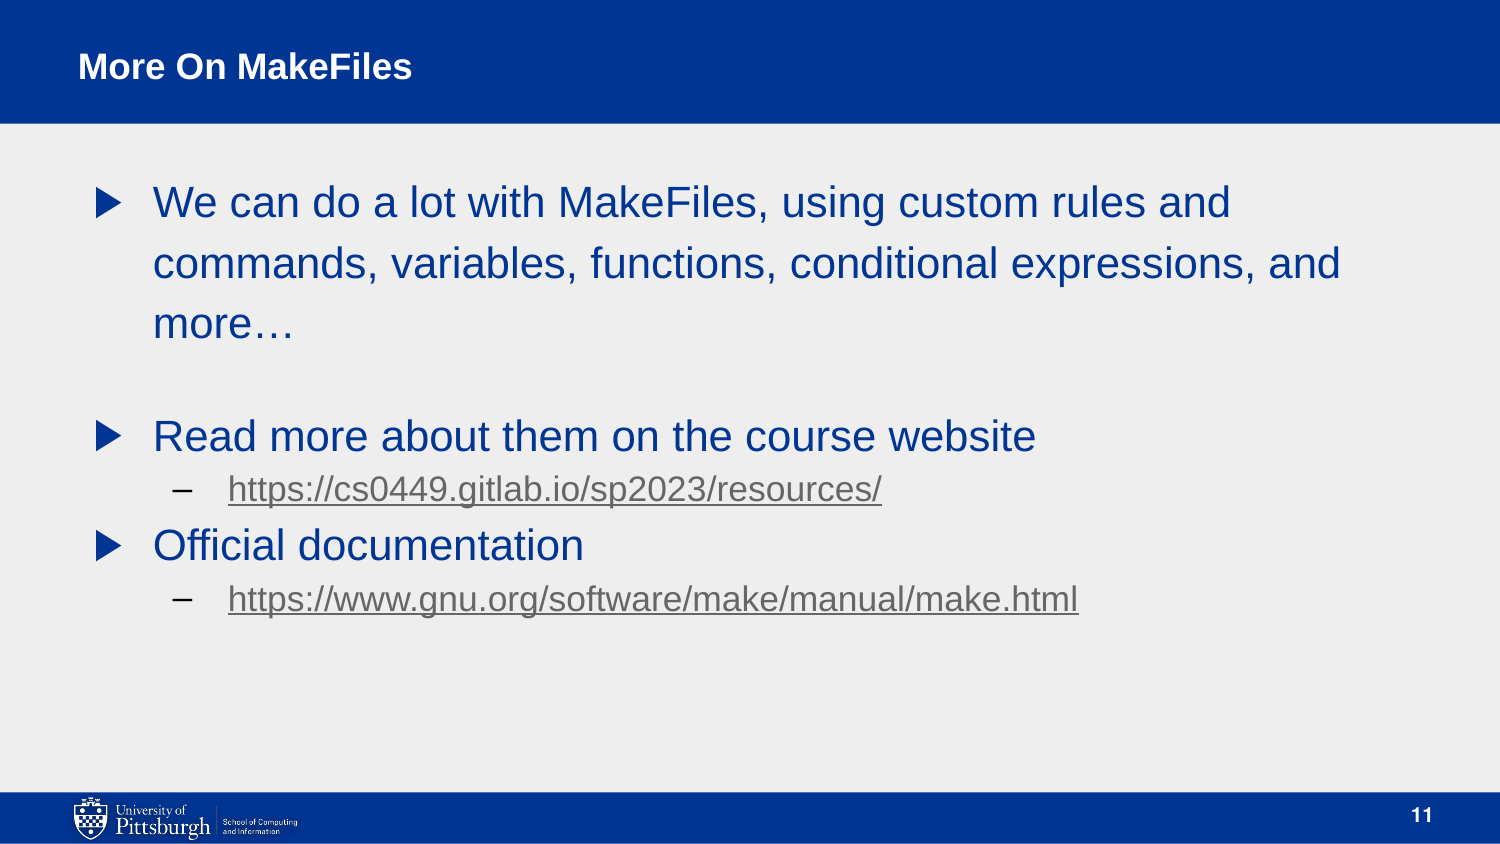

# More On MakeFiles
We can do a lot with MakeFiles, using custom rules and commands, variables, functions, conditional expressions, and more…
Read more about them on the course website
https://cs0449.gitlab.io/sp2023/resources/
Official documentation
https://www.gnu.org/software/make/manual/make.html

11